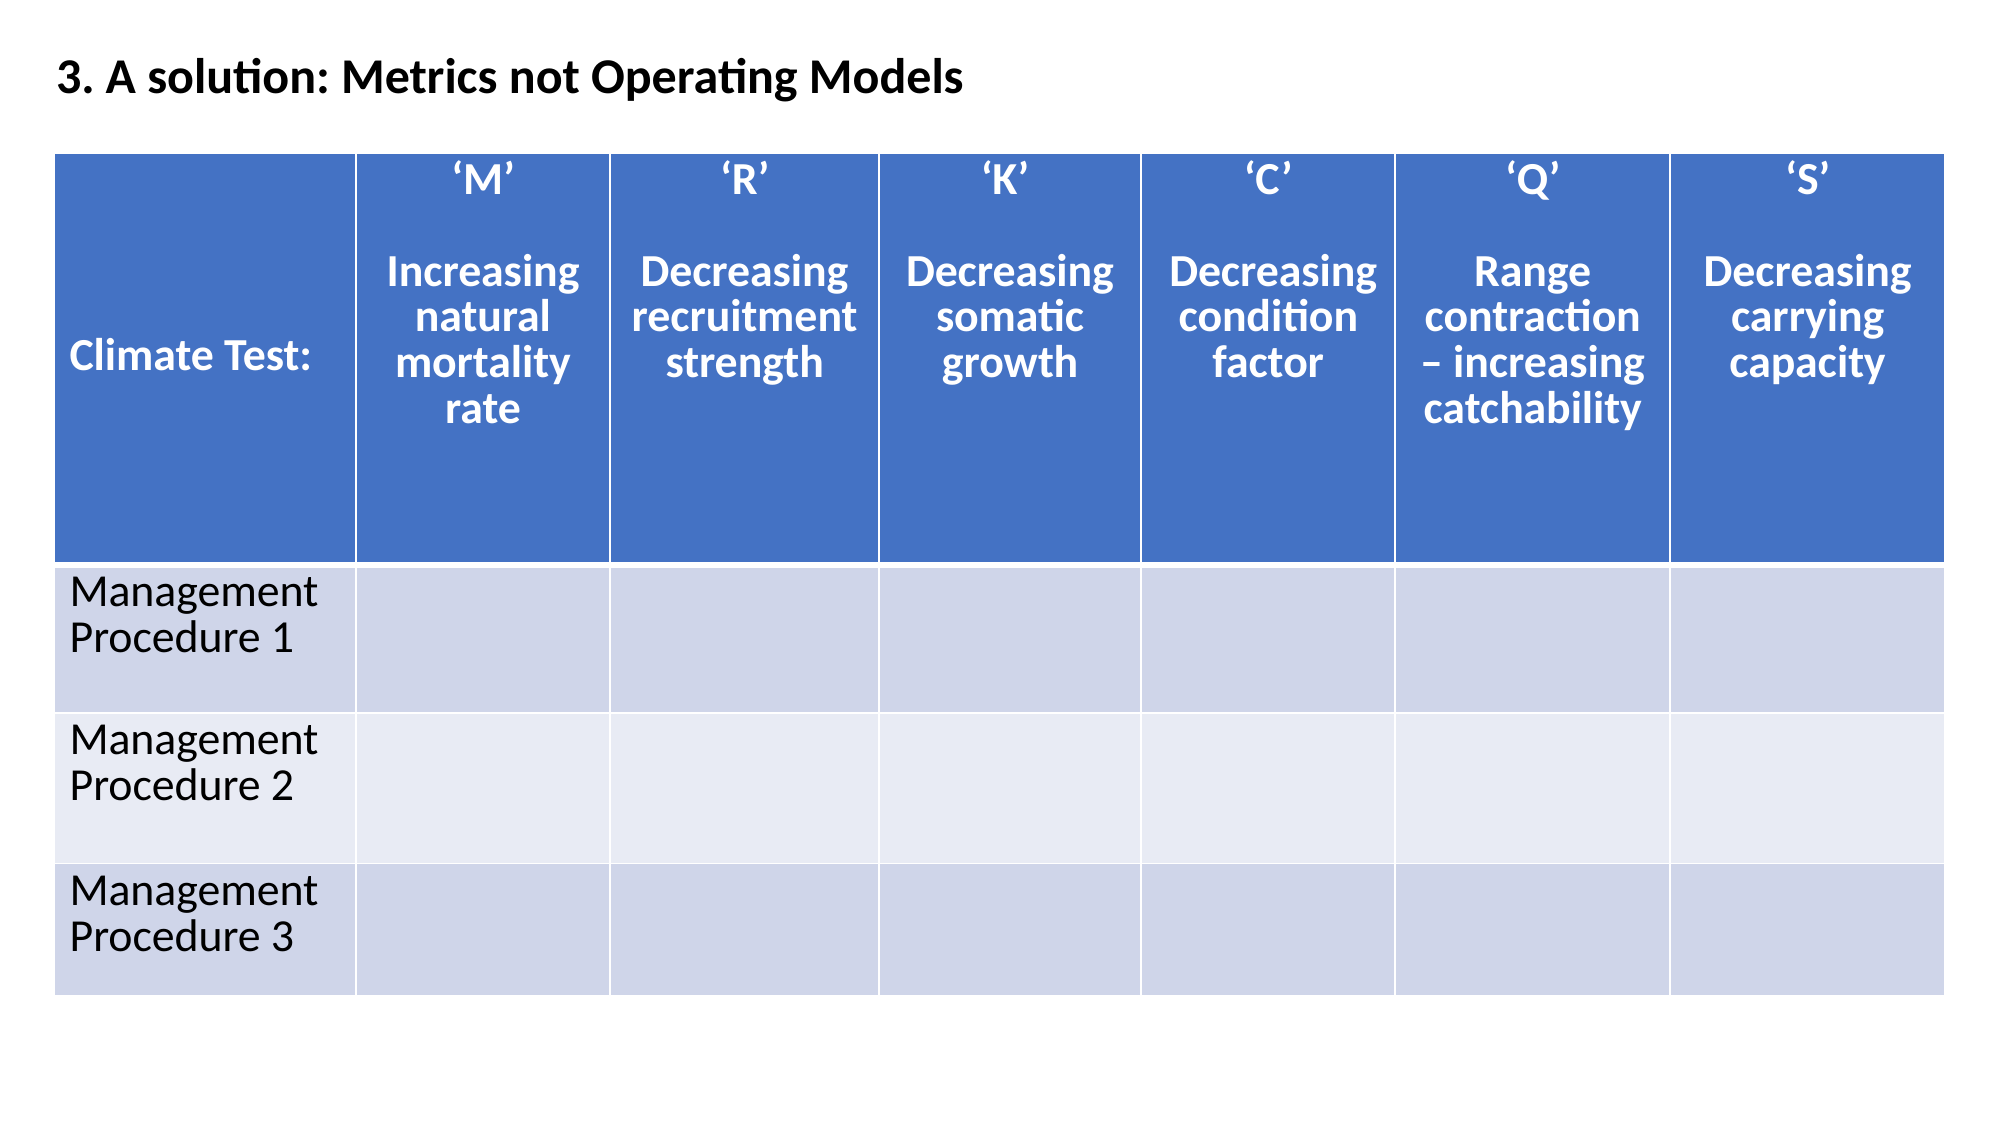

3. A solution: Metrics not Operating Models
| Climate Test: | ‘M’ Increasing natural mortality rate | ‘R’ Decreasing recruitment strength | ‘K’ Decreasing somatic growth | ‘C’ Decreasing condition factor | ‘Q’ Range contraction – increasing catchability | ‘S’ Decreasing carrying capacity |
| --- | --- | --- | --- | --- | --- | --- |
| Management Procedure 1 |  |  |  |  |  |  |
| Management Procedure 2 |  |  |  |  |  |  |
| Management Procedure 3 |  |  |  |  |  |  |